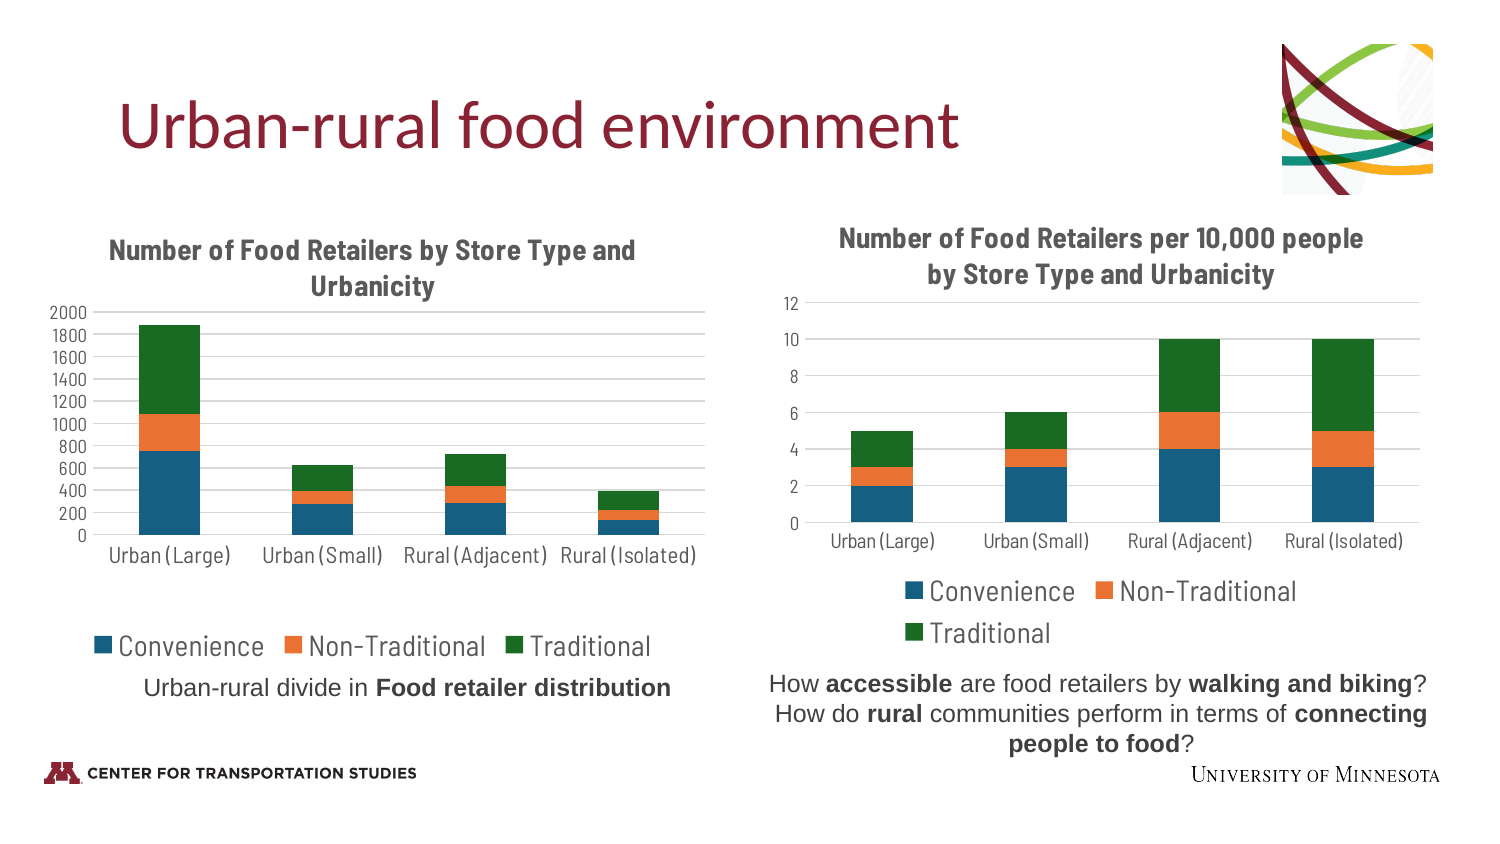

# Urban-rural food environment

### Chart: Number of Food Retailers per 10,000 people by Store Type and Urbanicity

| Category | Convenience | Non-Traditional | Traditional |
|---|---|---|---|
| Urban (Large) | 2.0 | 1.0 | 2.0 |
| Urban (Small) | 3.0 | 1.0 | 2.0 |
| Rural (Adjacent) | 4.0 | 2.0 | 4.0 |
| Rural (Isolated) | 3.0 | 2.0 | 5.0 |

### Chart: Number of Food Retailers by Store Type and Urbanicity

| Category | Convenience | Non-Traditional | Traditional |
|---|---|---|---|
| Urban (Large) | 754.0 | 333.0 | 792.0 |
| Urban (Small) | 279.0 | 115.0 | 230.0 |
| Rural (Adjacent) | 286.0 | 151.0 | 290.0 |
| Rural (Isolated) | 133.0 | 83.0 | 175.0 |
How accessible are food retailers by walking and biking?
How do rural communities perform in terms of connecting people to food?
Urban-rural divide in Food retailer distribution